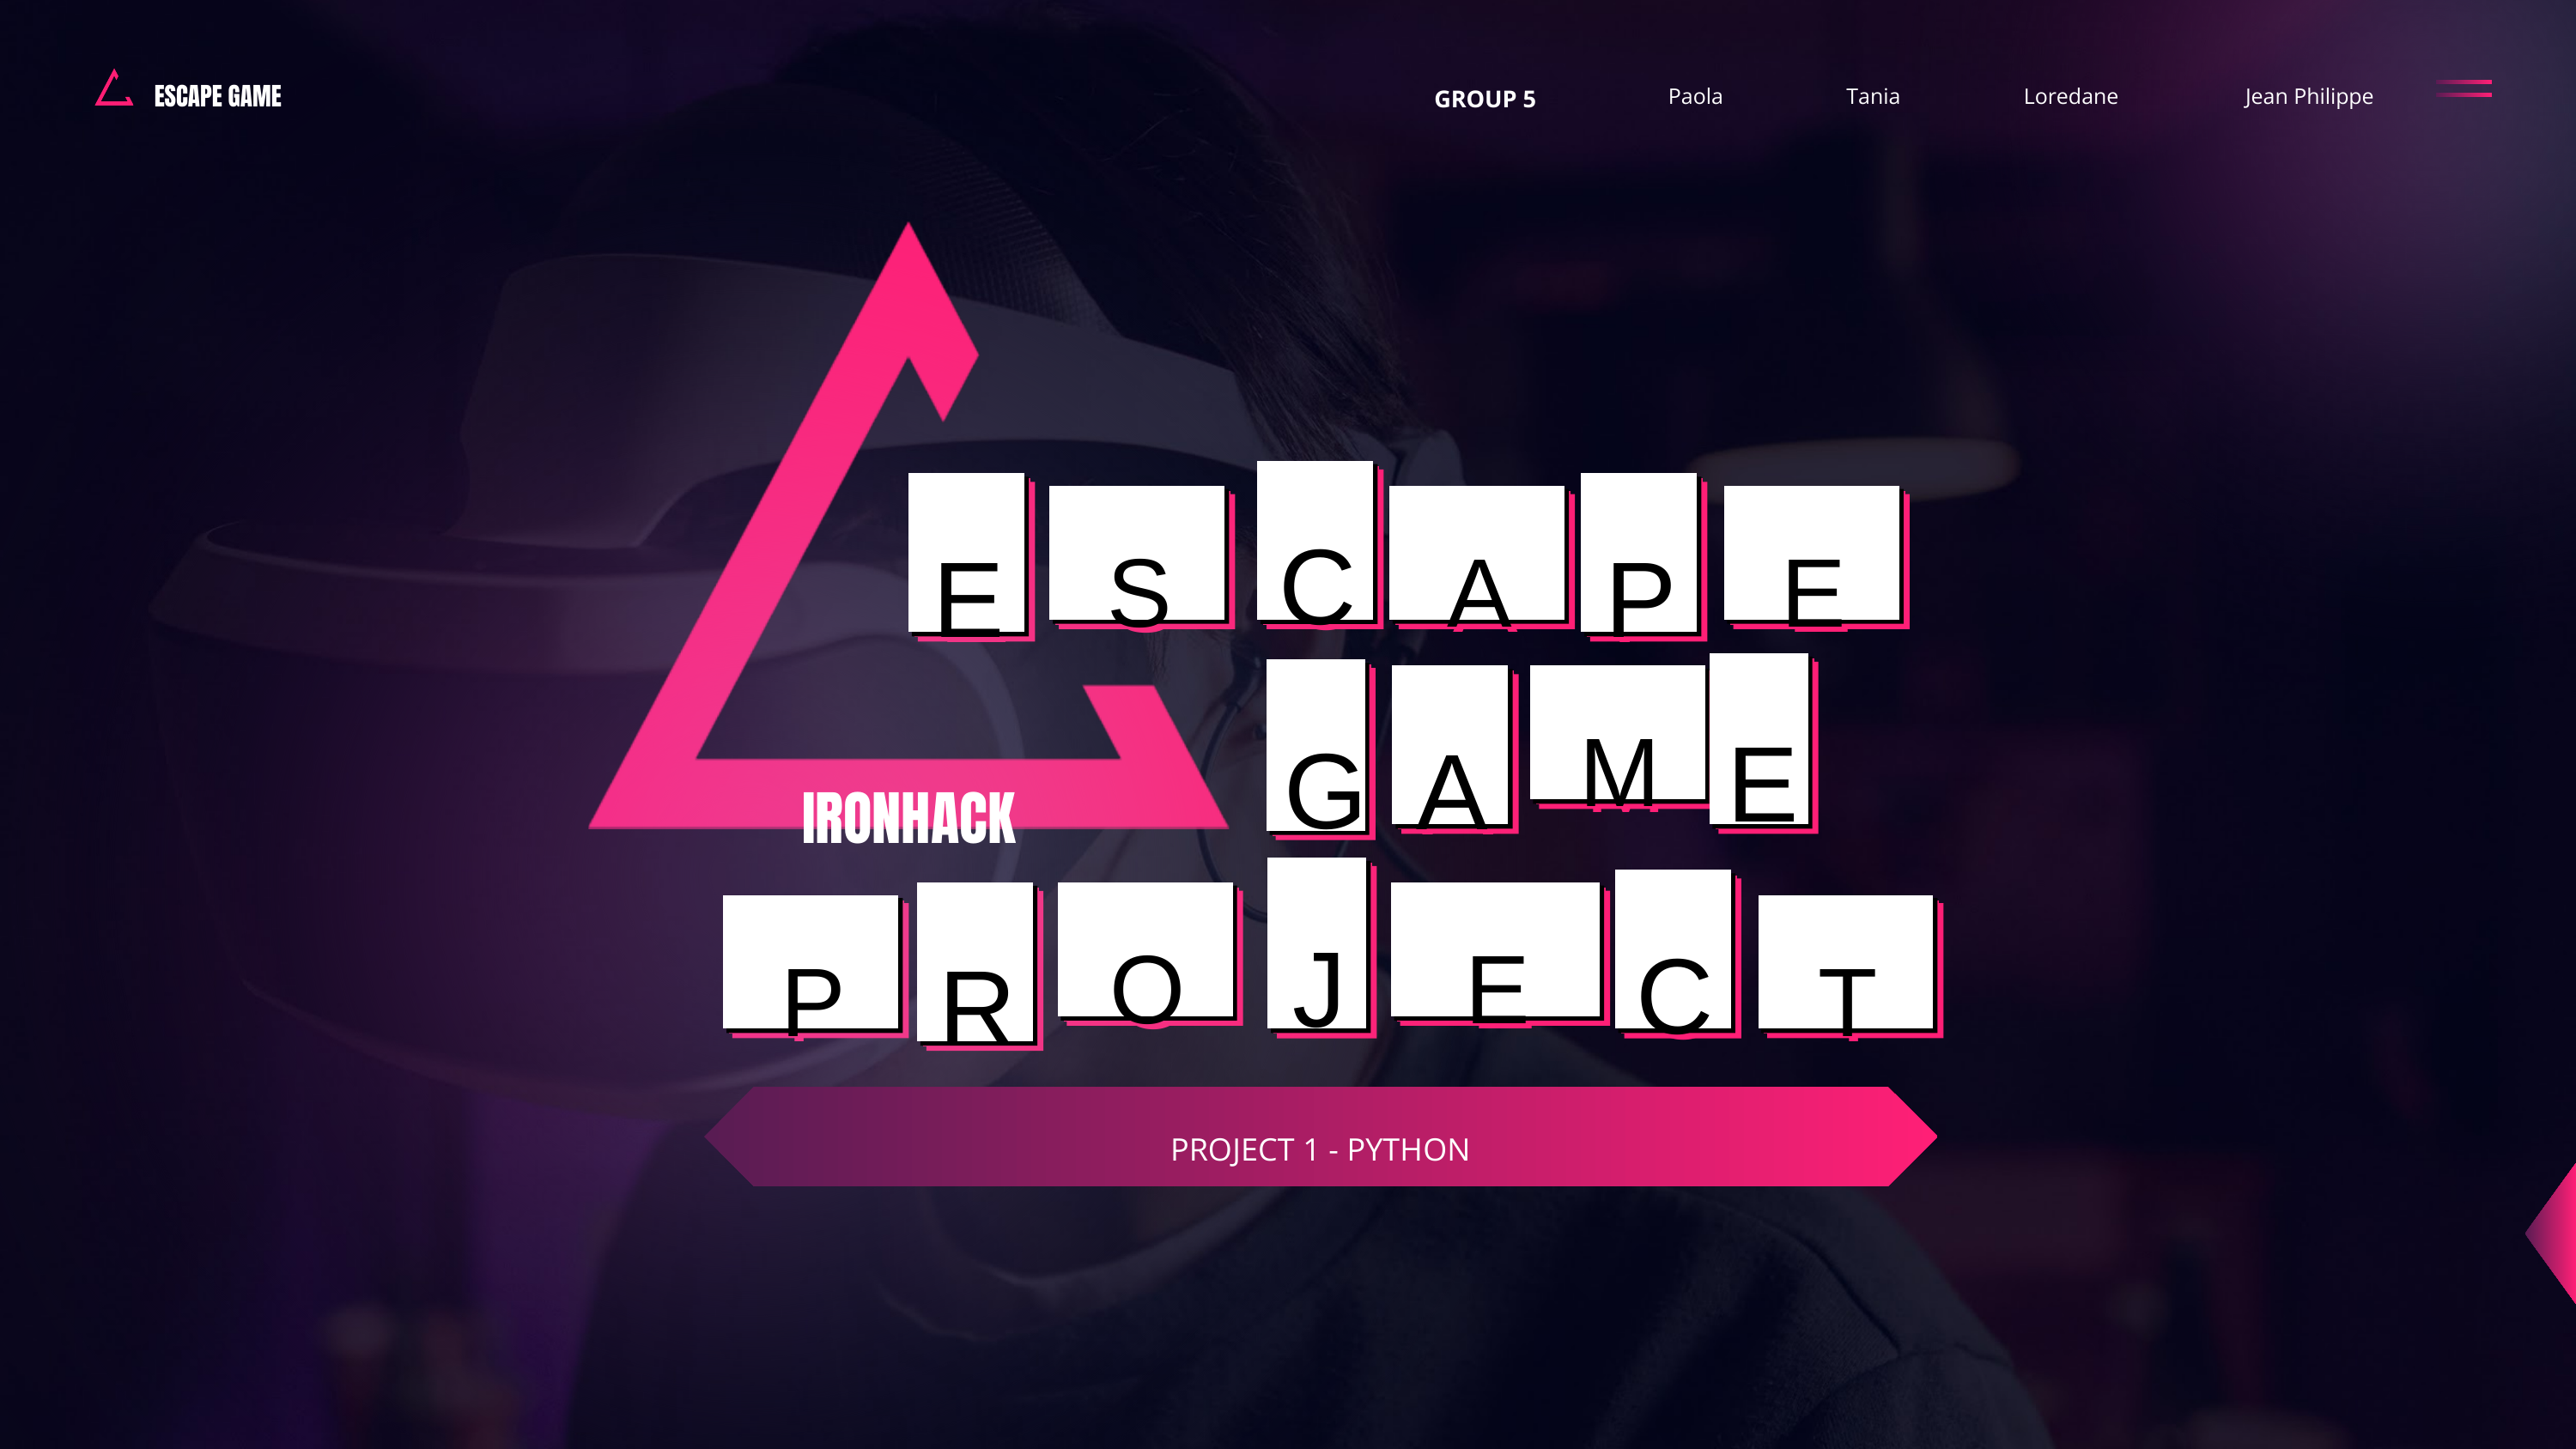

ESCAPE GAME
Paola
Tania
Loredane
Jean Philippe
GROUP 5

C

C

E

P

E

P

S

A

E

S

A

E

E

E

G

M

G

A

M

A
IRONHACK

J

J

C

C

O

E

R

O

E

R

P

T

P

T

PROJECT 1 - PYTHON